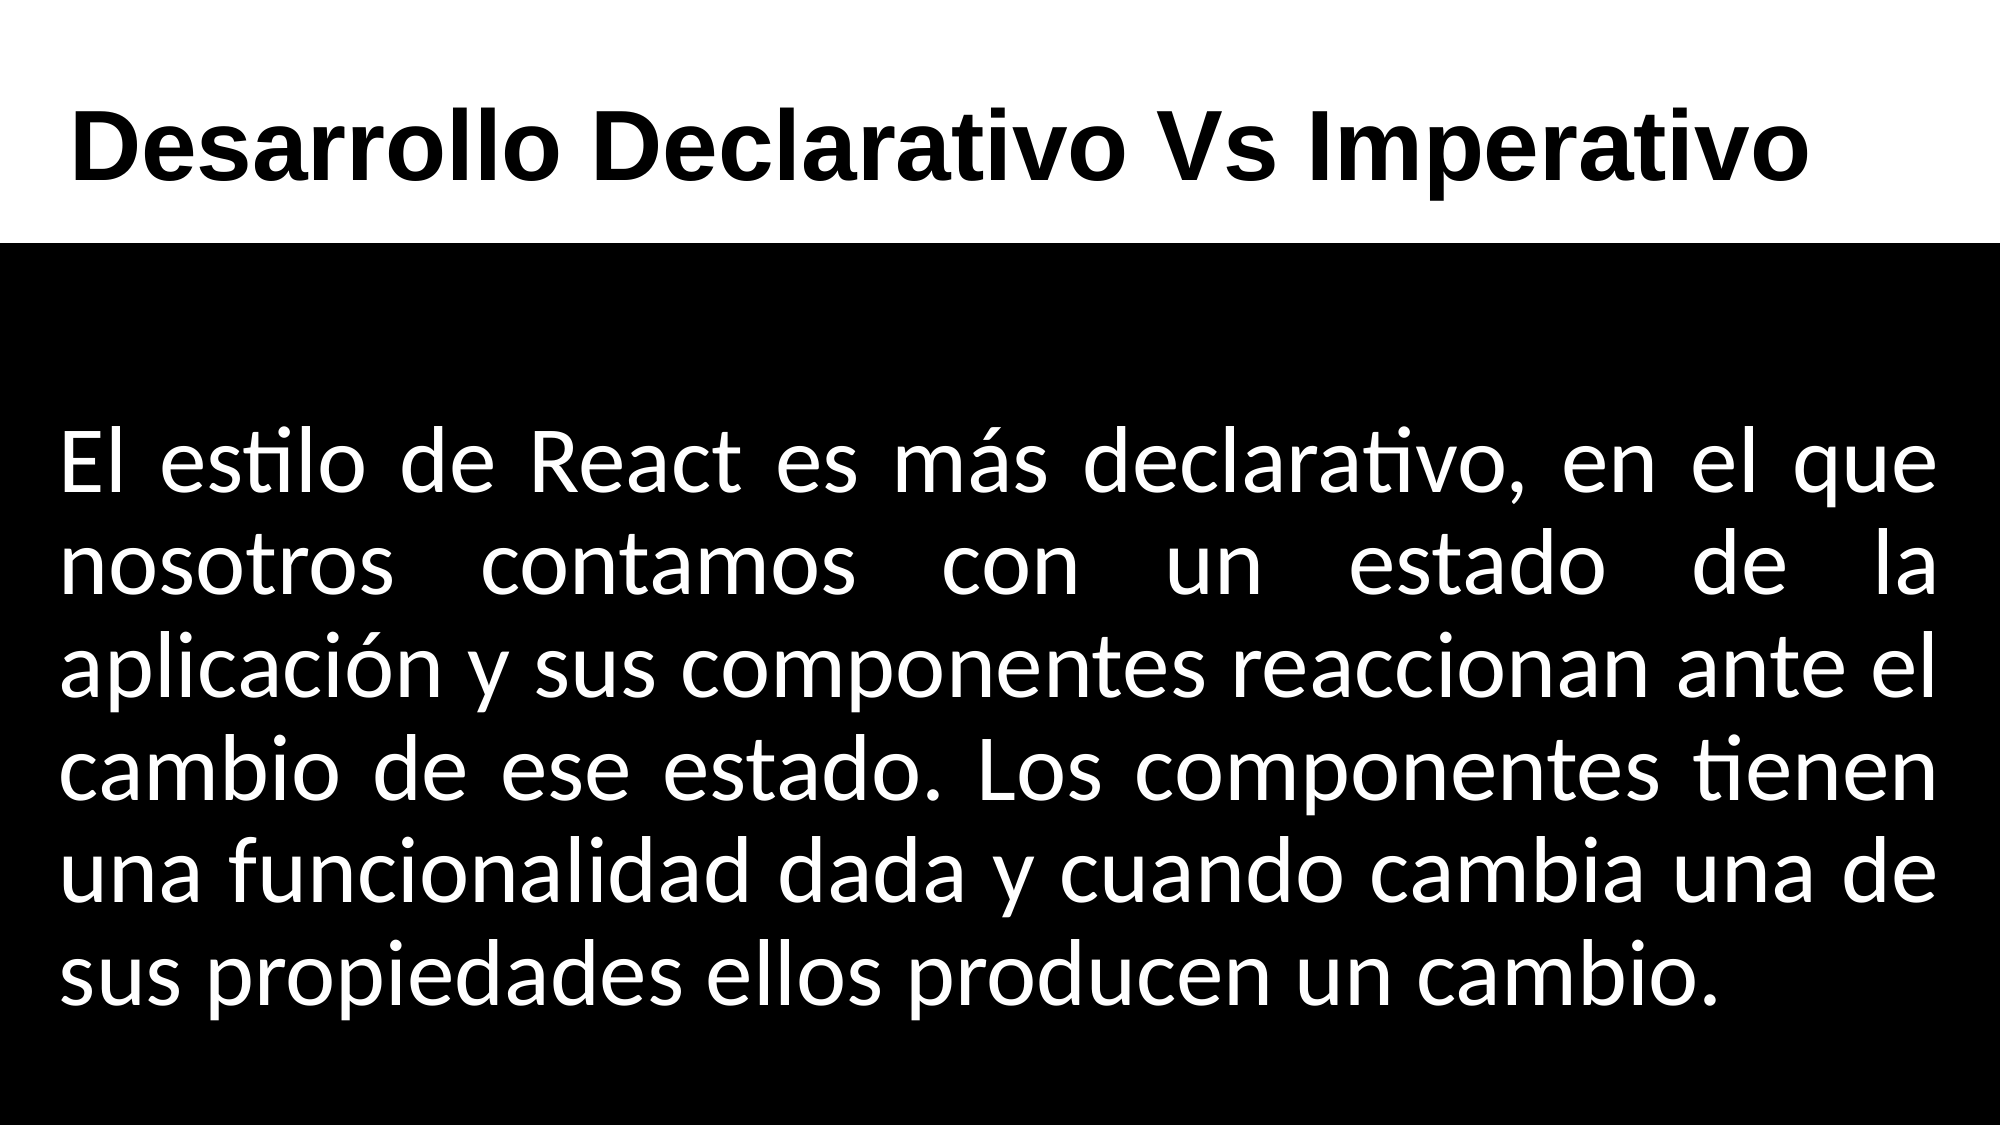

Desarrollo Declarativo Vs Imperativo

El estilo de React es más declarativo, en el que nosotros contamos con un estado de la aplicación y sus componentes reaccionan ante el cambio de ese estado. Los componentes tienen una funcionalidad dada y cuando cambia una de sus propiedades ellos producen un cambio.